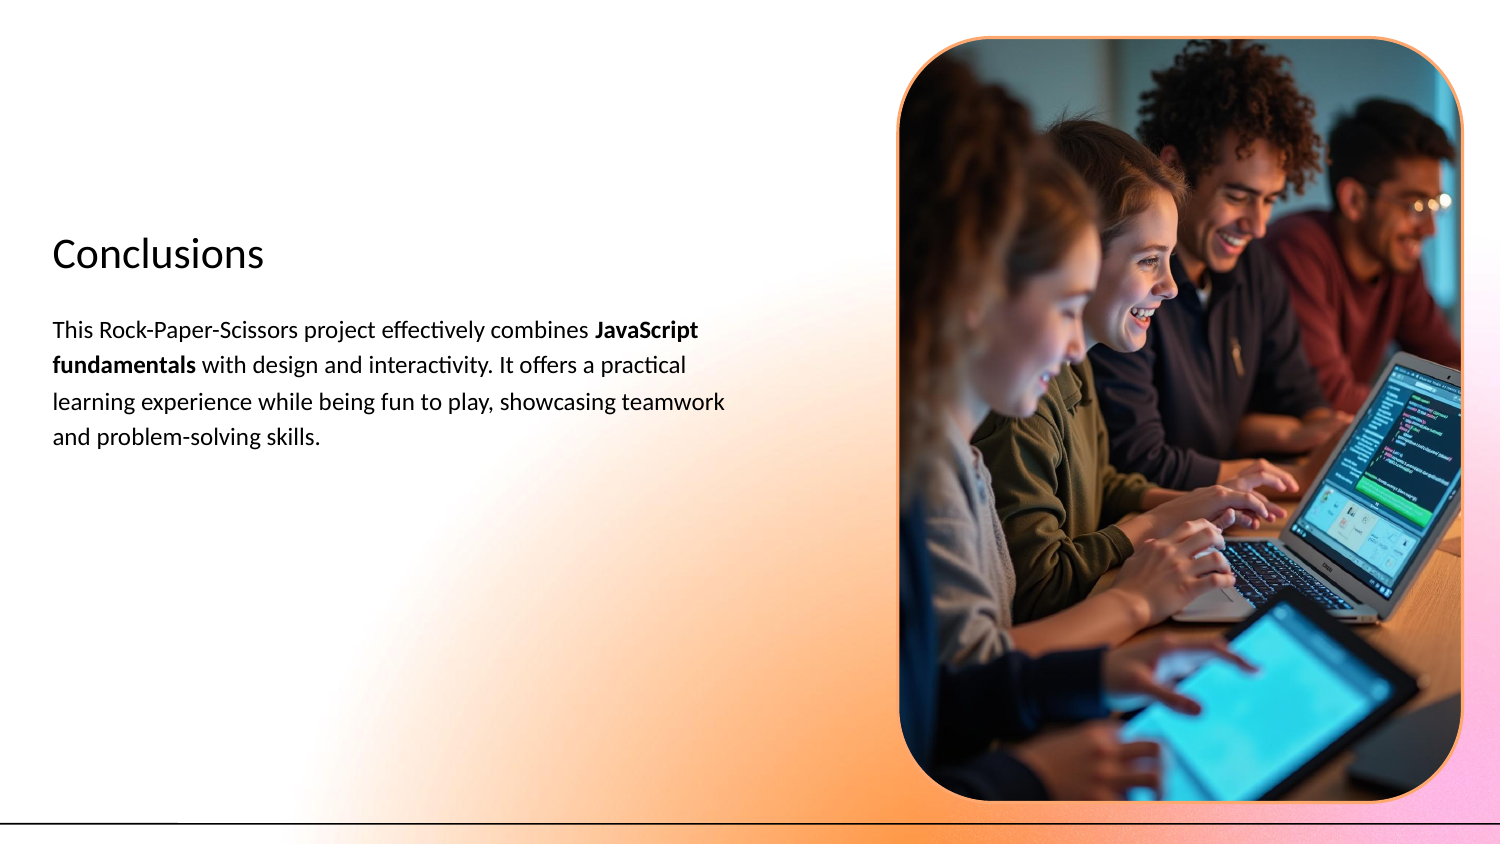

# Conclusions
This Rock-Paper-Scissors project effectively combines JavaScript fundamentals with design and interactivity. It offers a practical learning experience while being fun to play, showcasing teamwork and problem-solving skills.